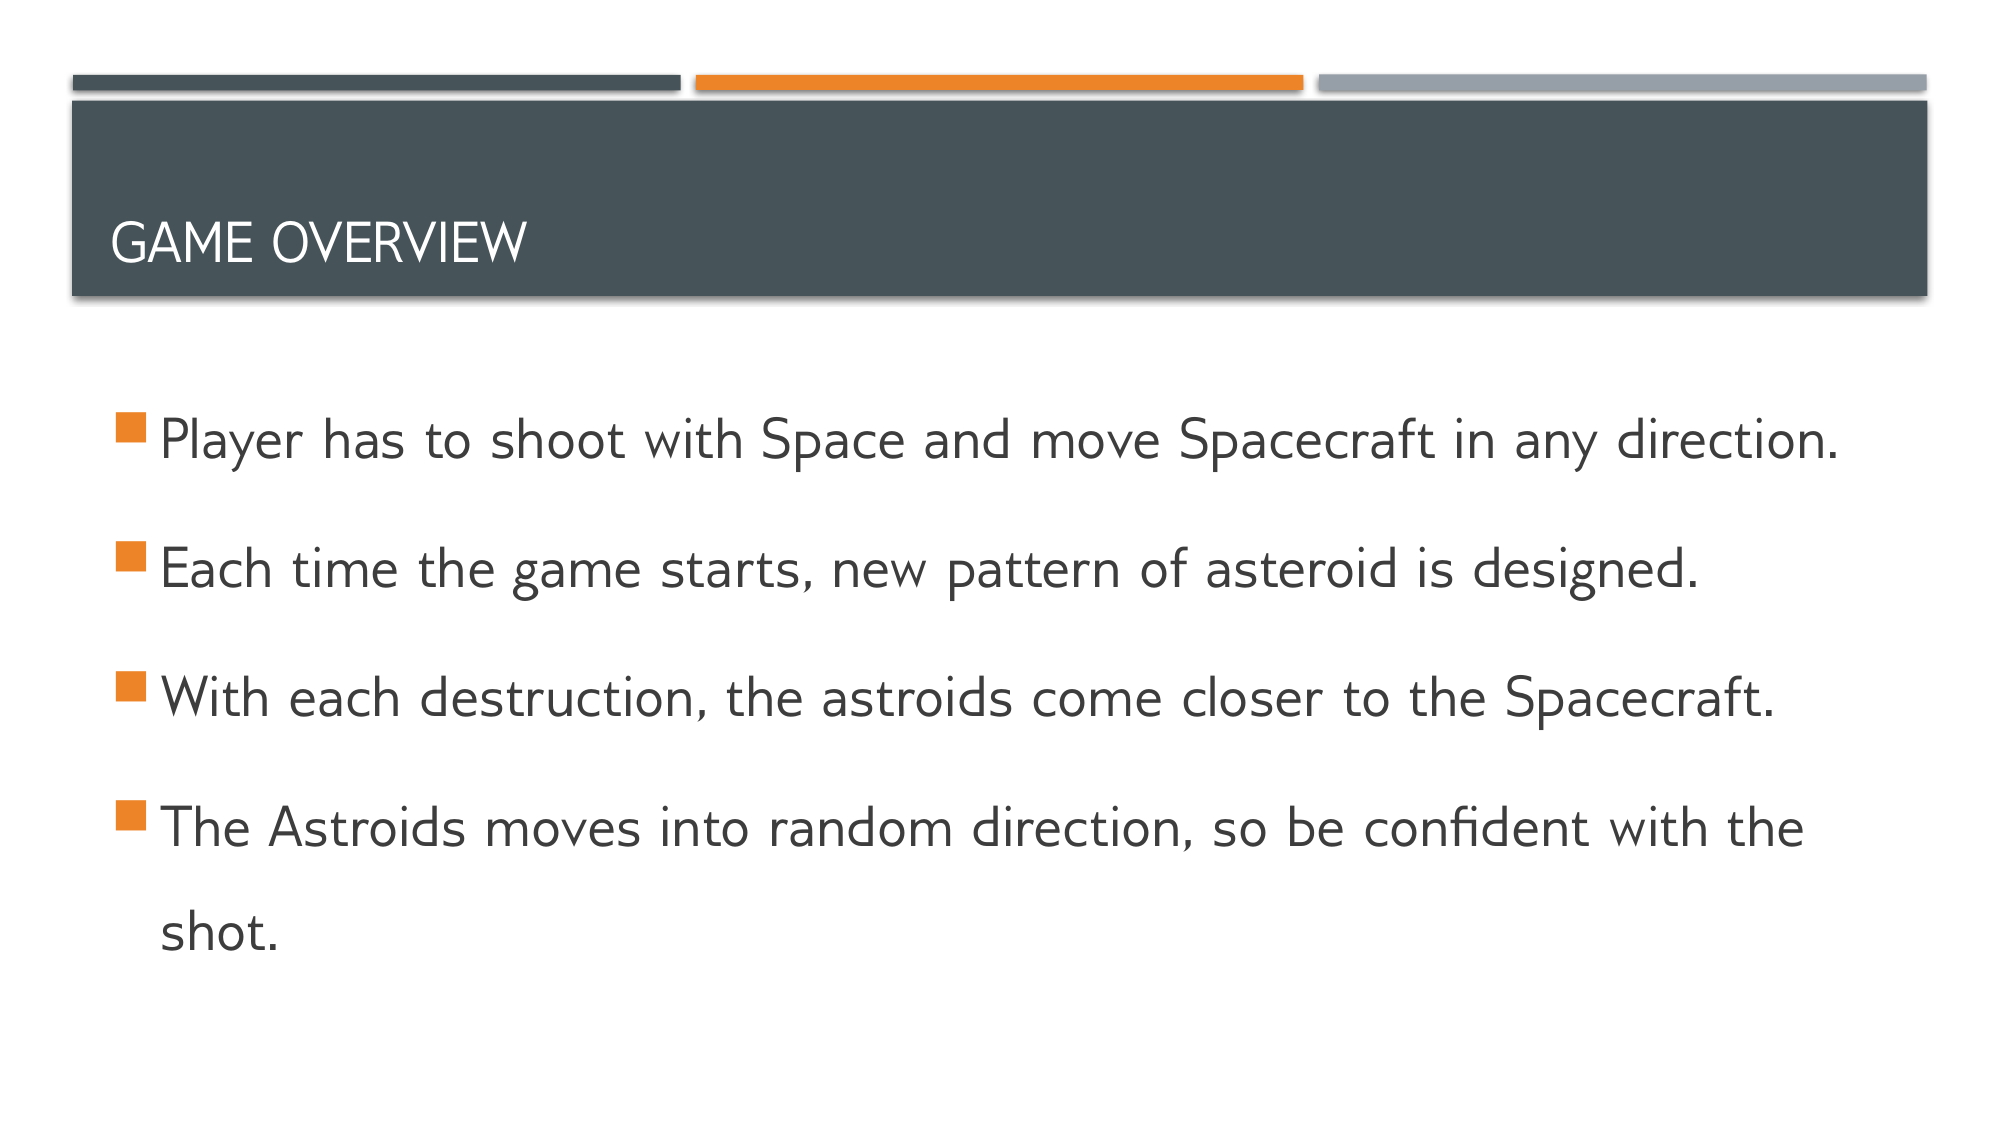

# Game overview
Player has to shoot with Space and move Spacecraft in any direction.
Each time the game starts, new pattern of asteroid is designed.
With each destruction, the astroids come closer to the Spacecraft.
The Astroids moves into random direction, so be confident with the shot.